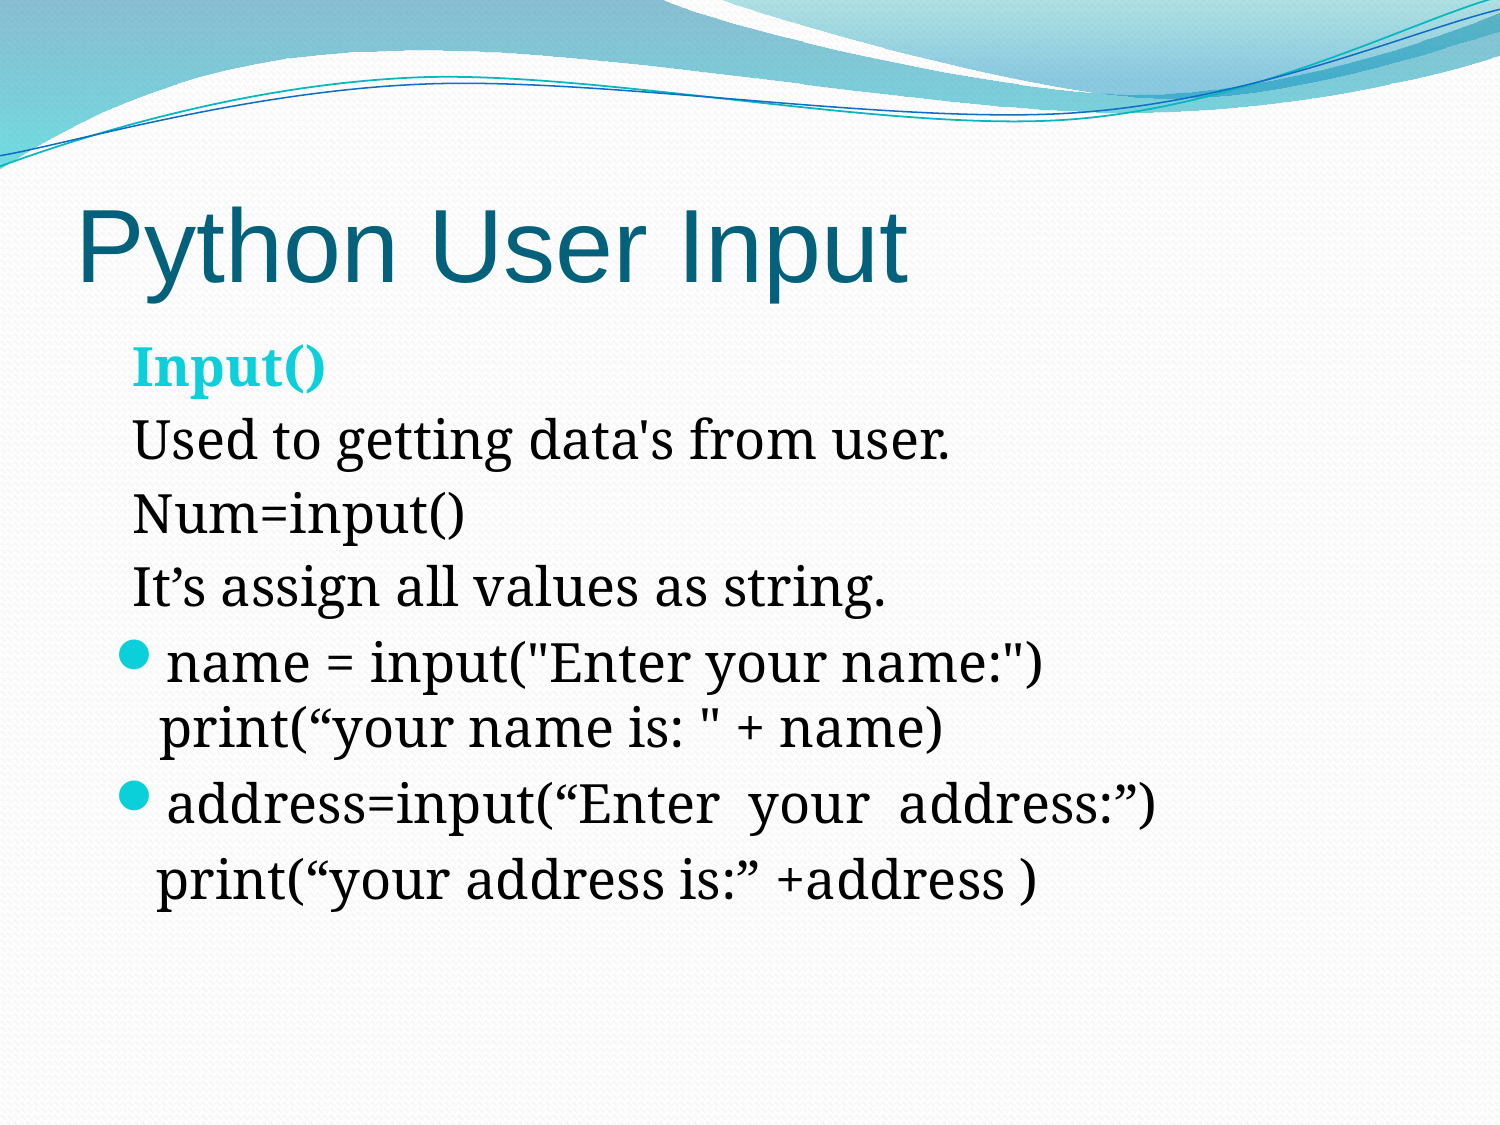

# Python User Input
Input()
Used to getting data's from user.
Num=input()
It’s assign all values as string.
name = input("Enter your name:")
print(“your name is: " + name)
address=input(“Enter  your  address:”)
   print(“your address is:” +address )